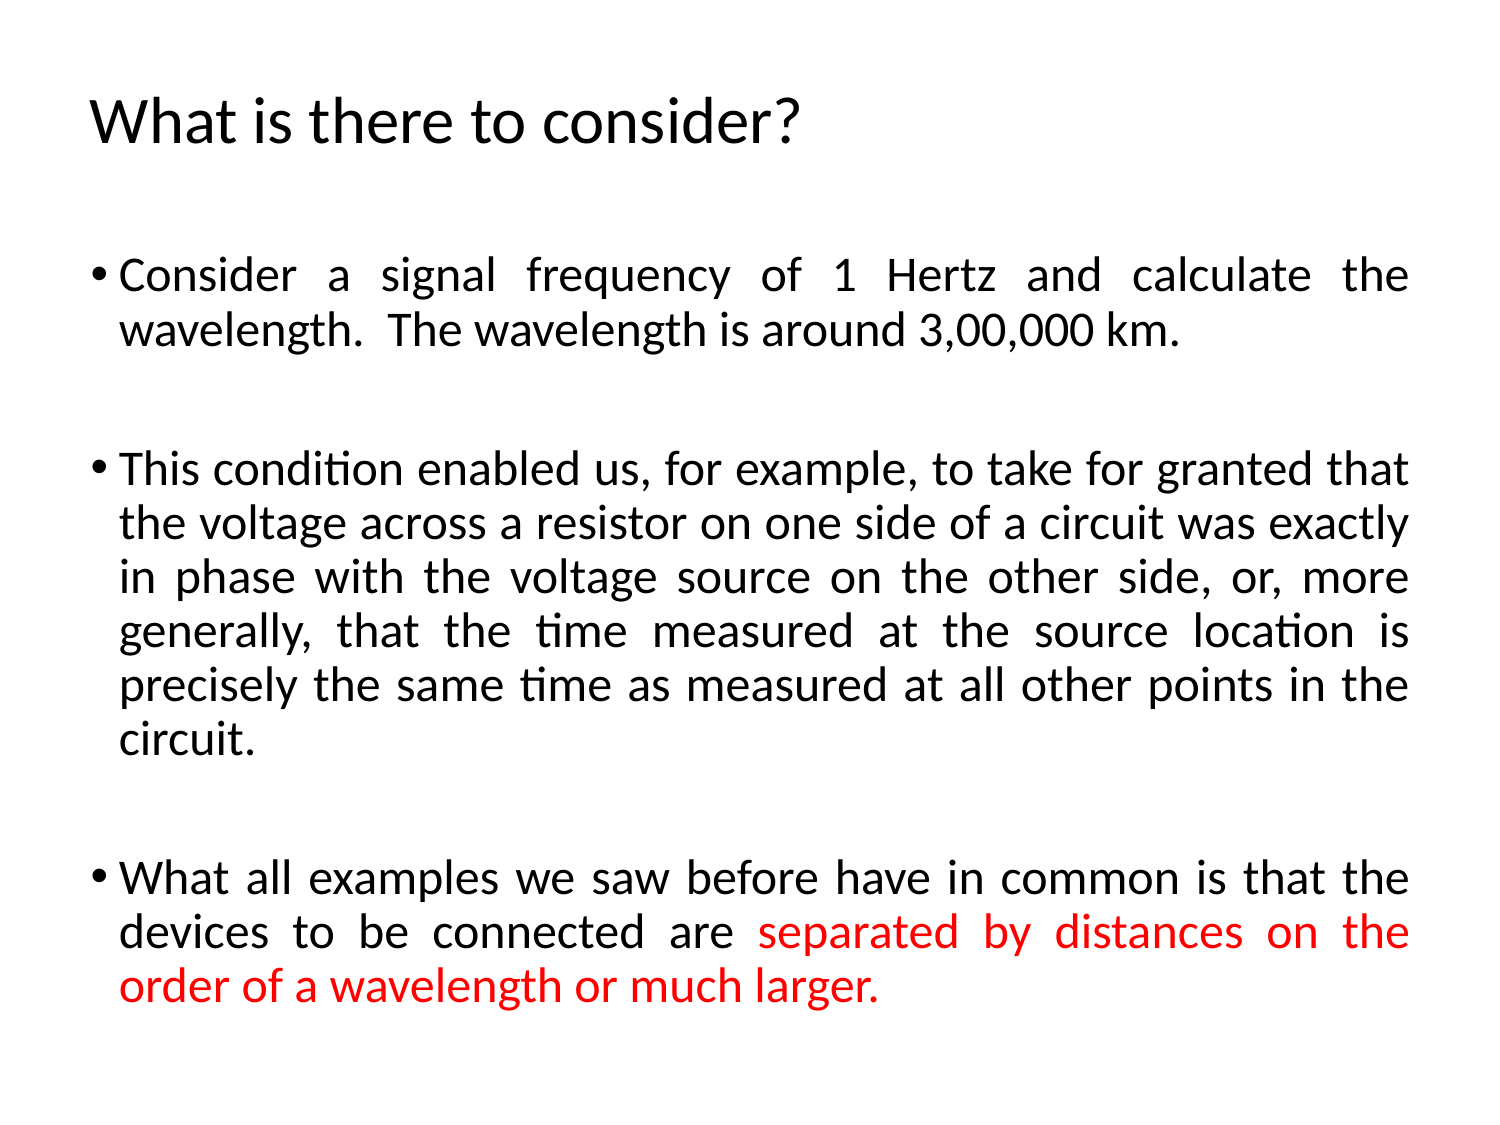

What is there to consider?

Consider a signal frequency of 1 Hertz and calculate the wavelength.  The wavelength is around 3,00,000 km.

This condition enabled us, for example, to take for granted that the voltage across a resistor on one side of a circuit was exactly in phase with the voltage source on the other side, or, more generally, that the time measured at the source location is precisely the same time as measured at all other points in the circuit.

What all examples we saw before have in common is that the devices to be connected are separated by distances on the order of a wavelength or much larger.